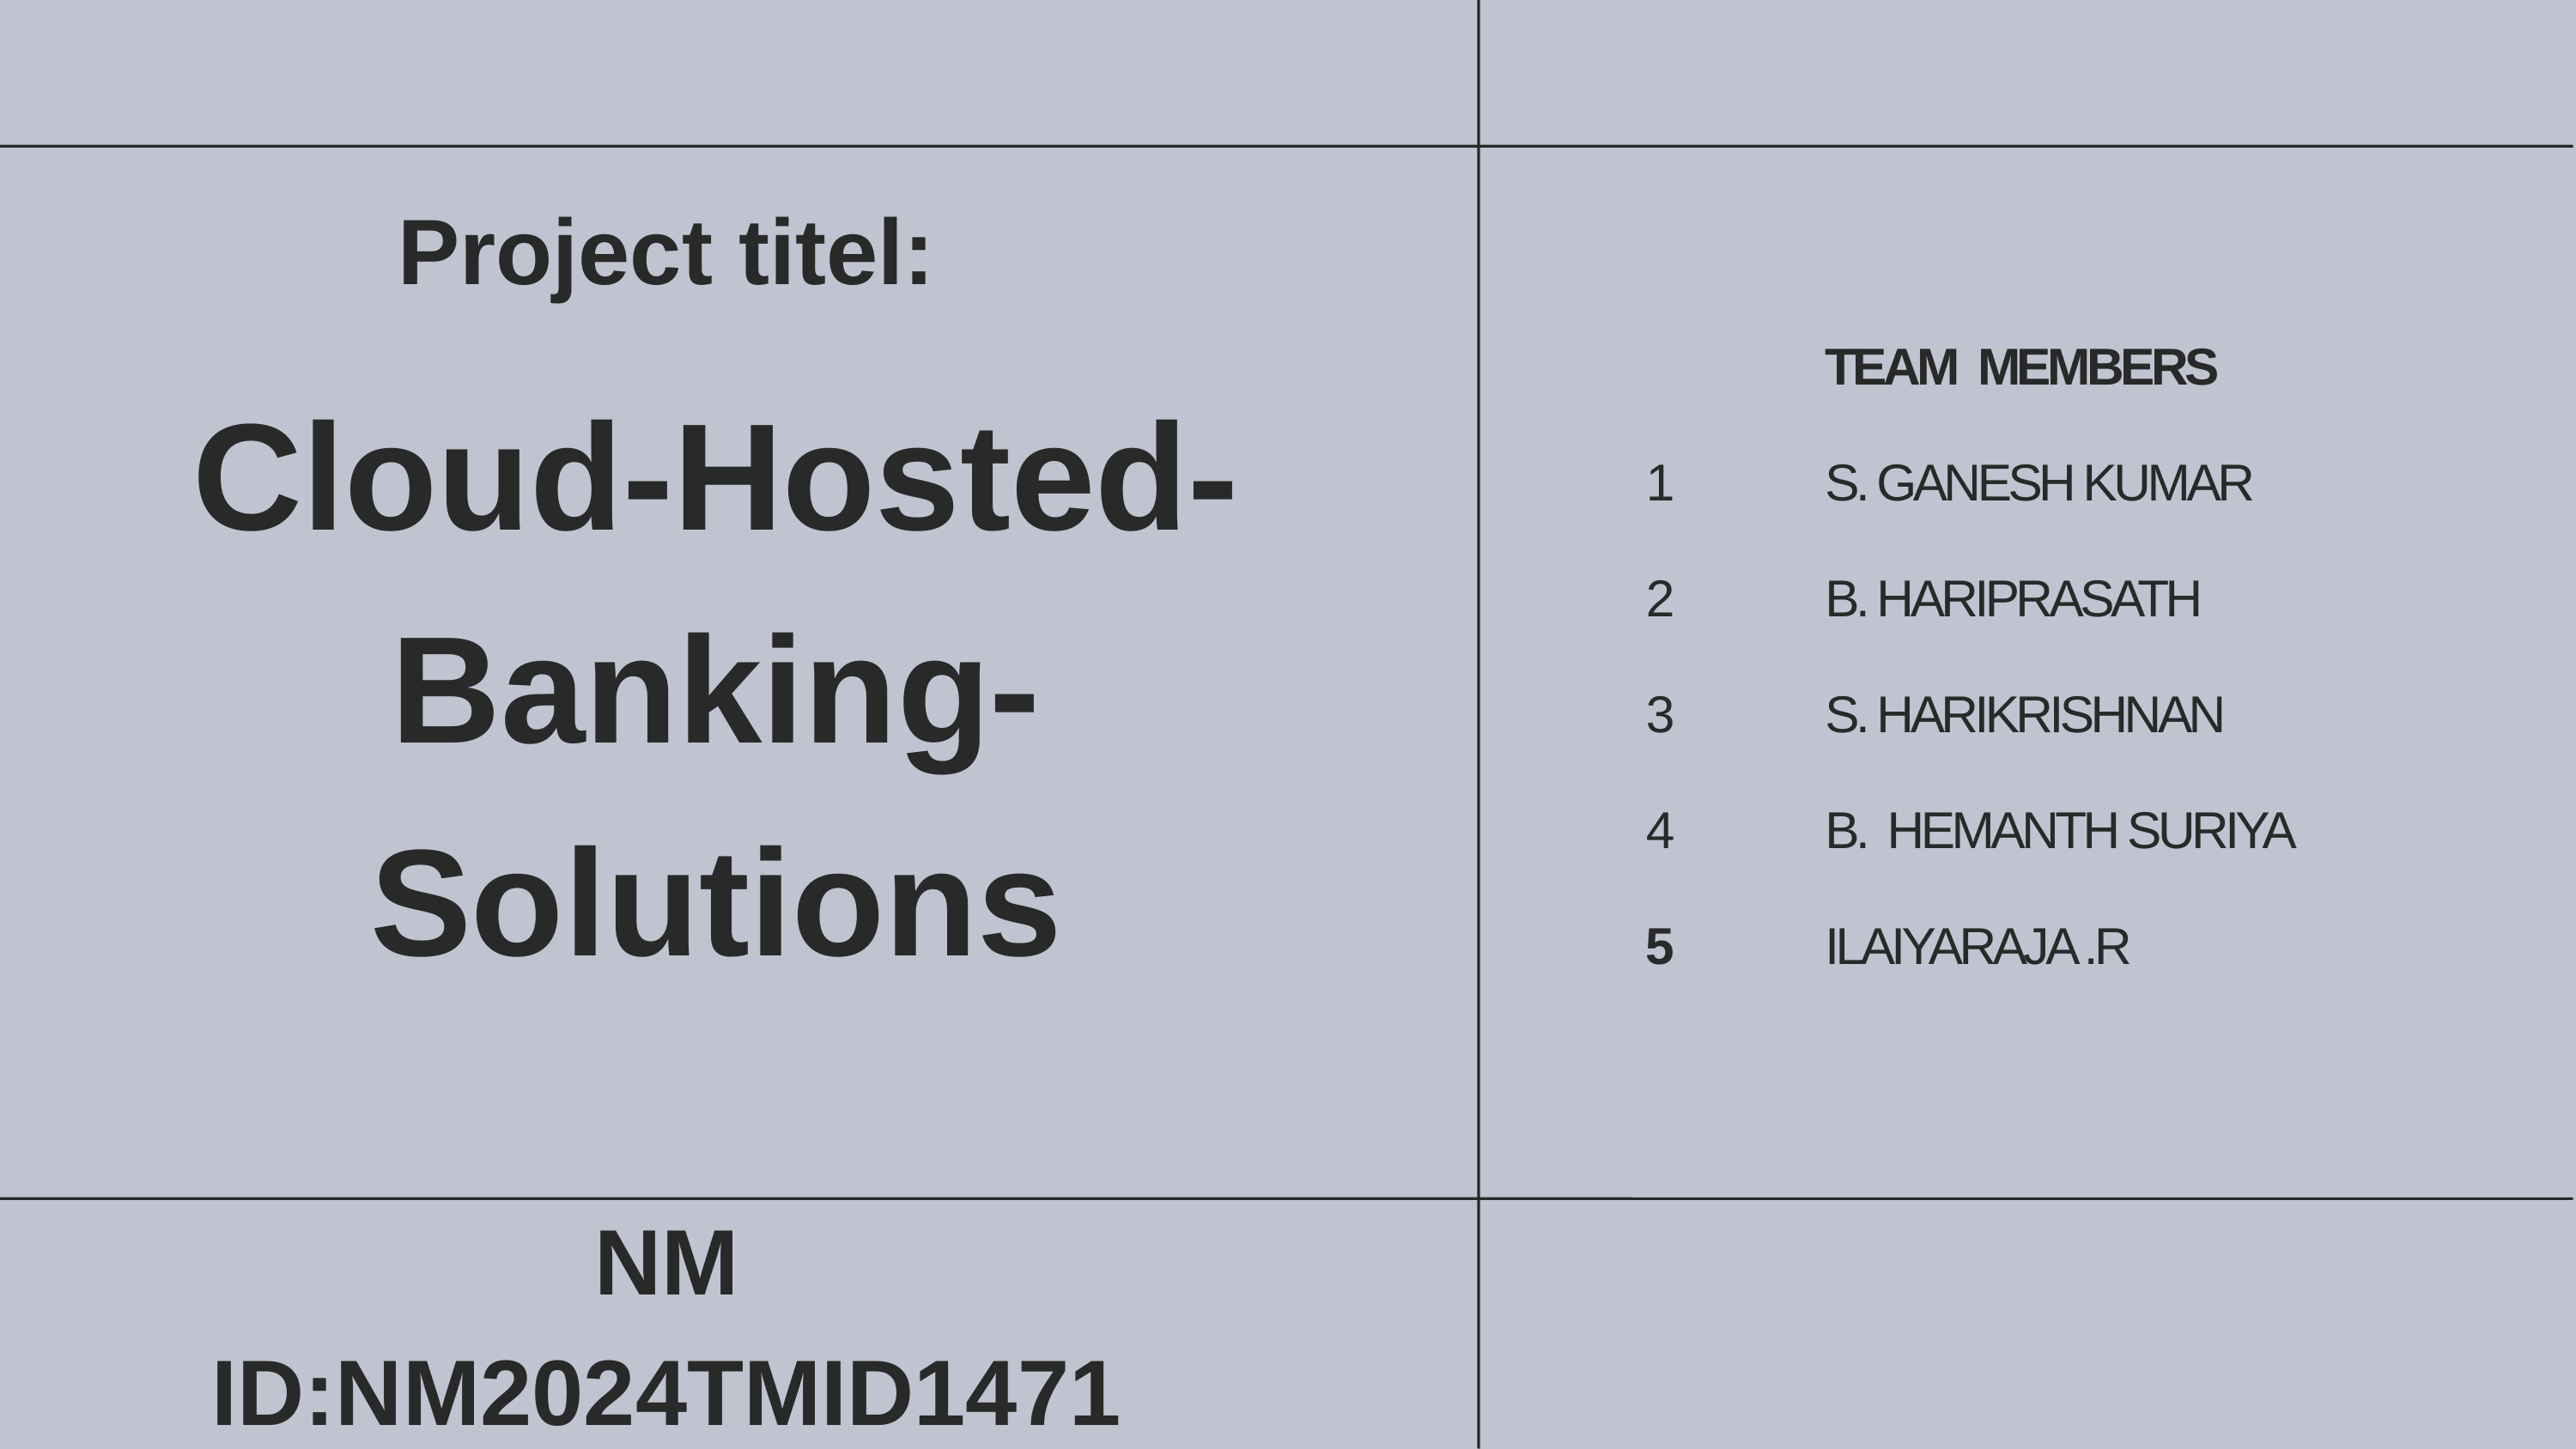

|  |  |
| --- | --- |
|  |  |
|  | TEAM MEMBERS |
| 1 | S. GANESH KUMAR |
| 2 | B. HARIPRASATH |
| 3 | S. HARIKRISHNAN |
| 4 | B. HEMANTH SURIYA |
| 5 | ILAIYARAJA .R |
|  |  |
|  |  |

Project titel:
Cloud-Hosted-Banking-Solutions
NM ID:NM2024TMID14716